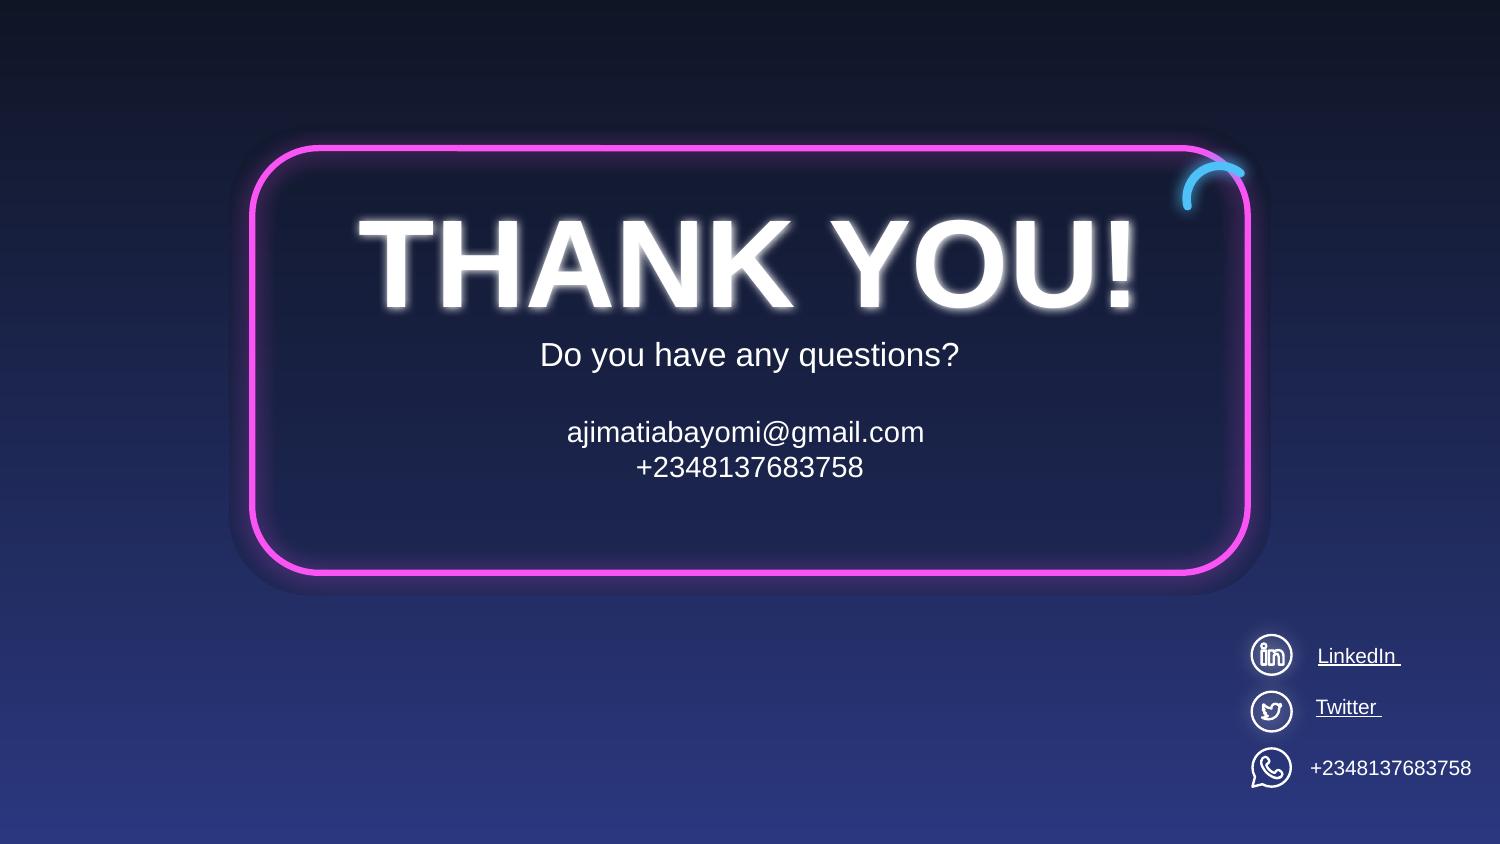

# THANK YOU!
Do you have any questions?

ajimatiabayomi@gmail.com
+2348137683758

LinkedIn
Twitter

+2348137683758